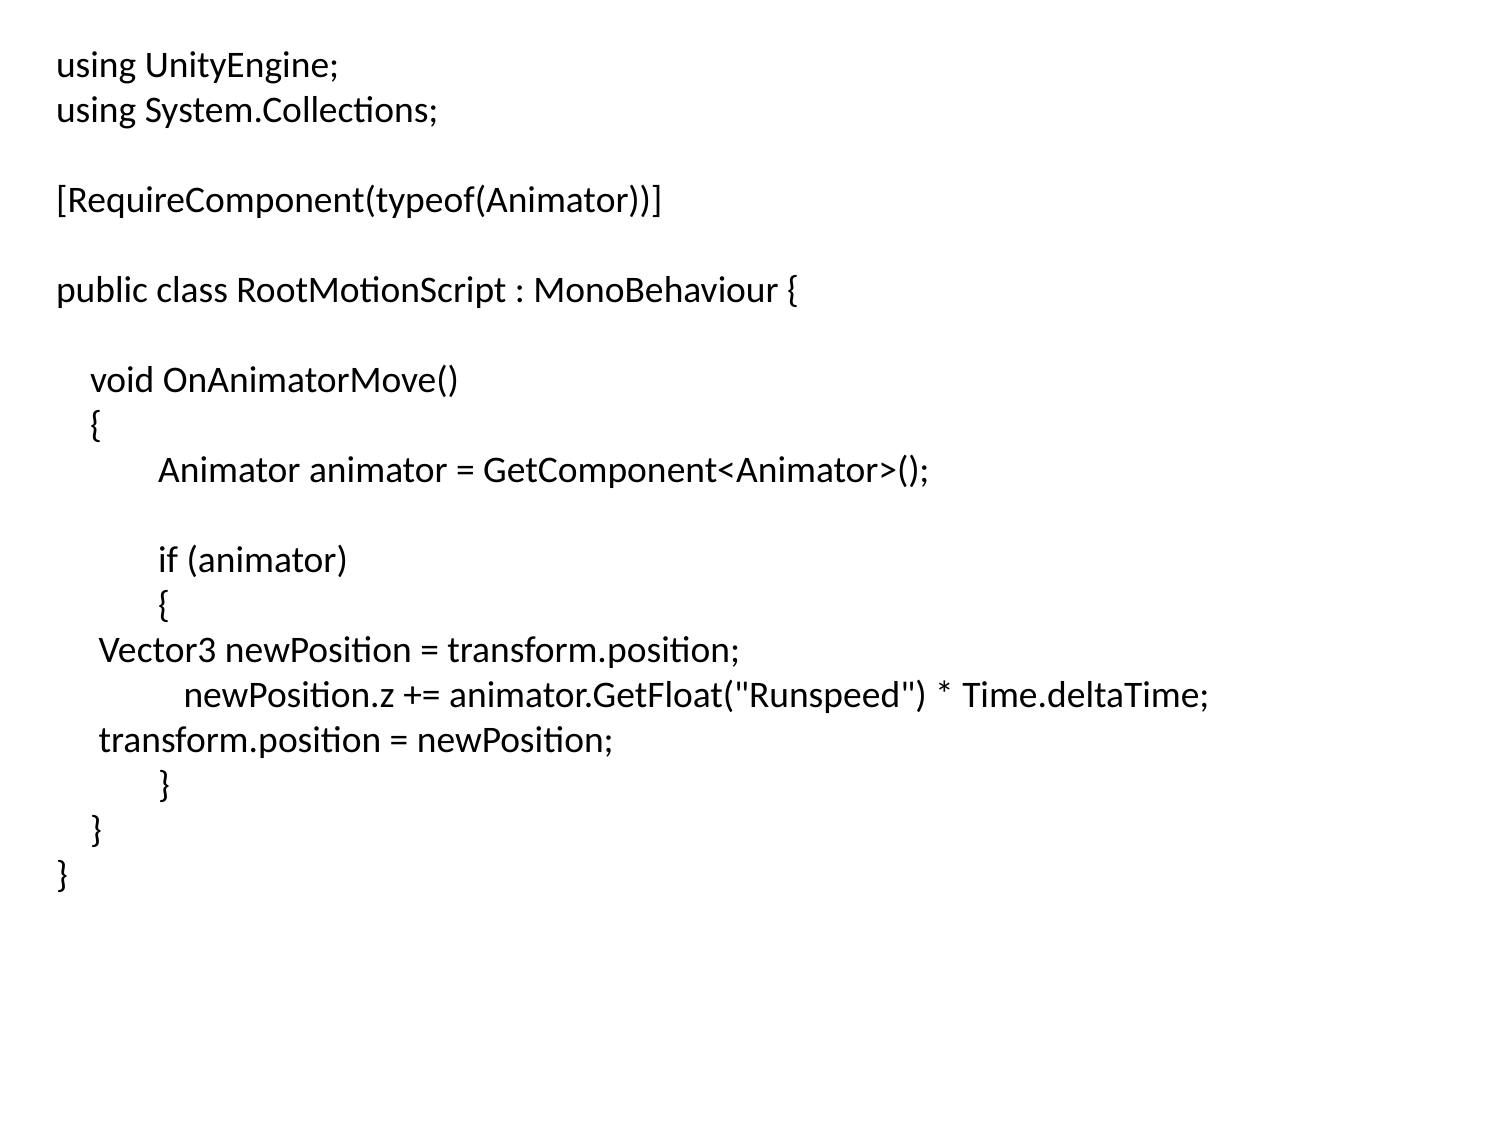

using UnityEngine;
using System.Collections;

[RequireComponent(typeof(Animator))]

public class RootMotionScript : MonoBehaviour {

    void OnAnimatorMove()
    {
            Animator animator = GetComponent<Animator>();

            if (animator)
            {
     Vector3 newPosition = transform.position;
               newPosition.z += animator.GetFloat("Runspeed") * Time.deltaTime;
     transform.position = newPosition;
            }
    }
}
#